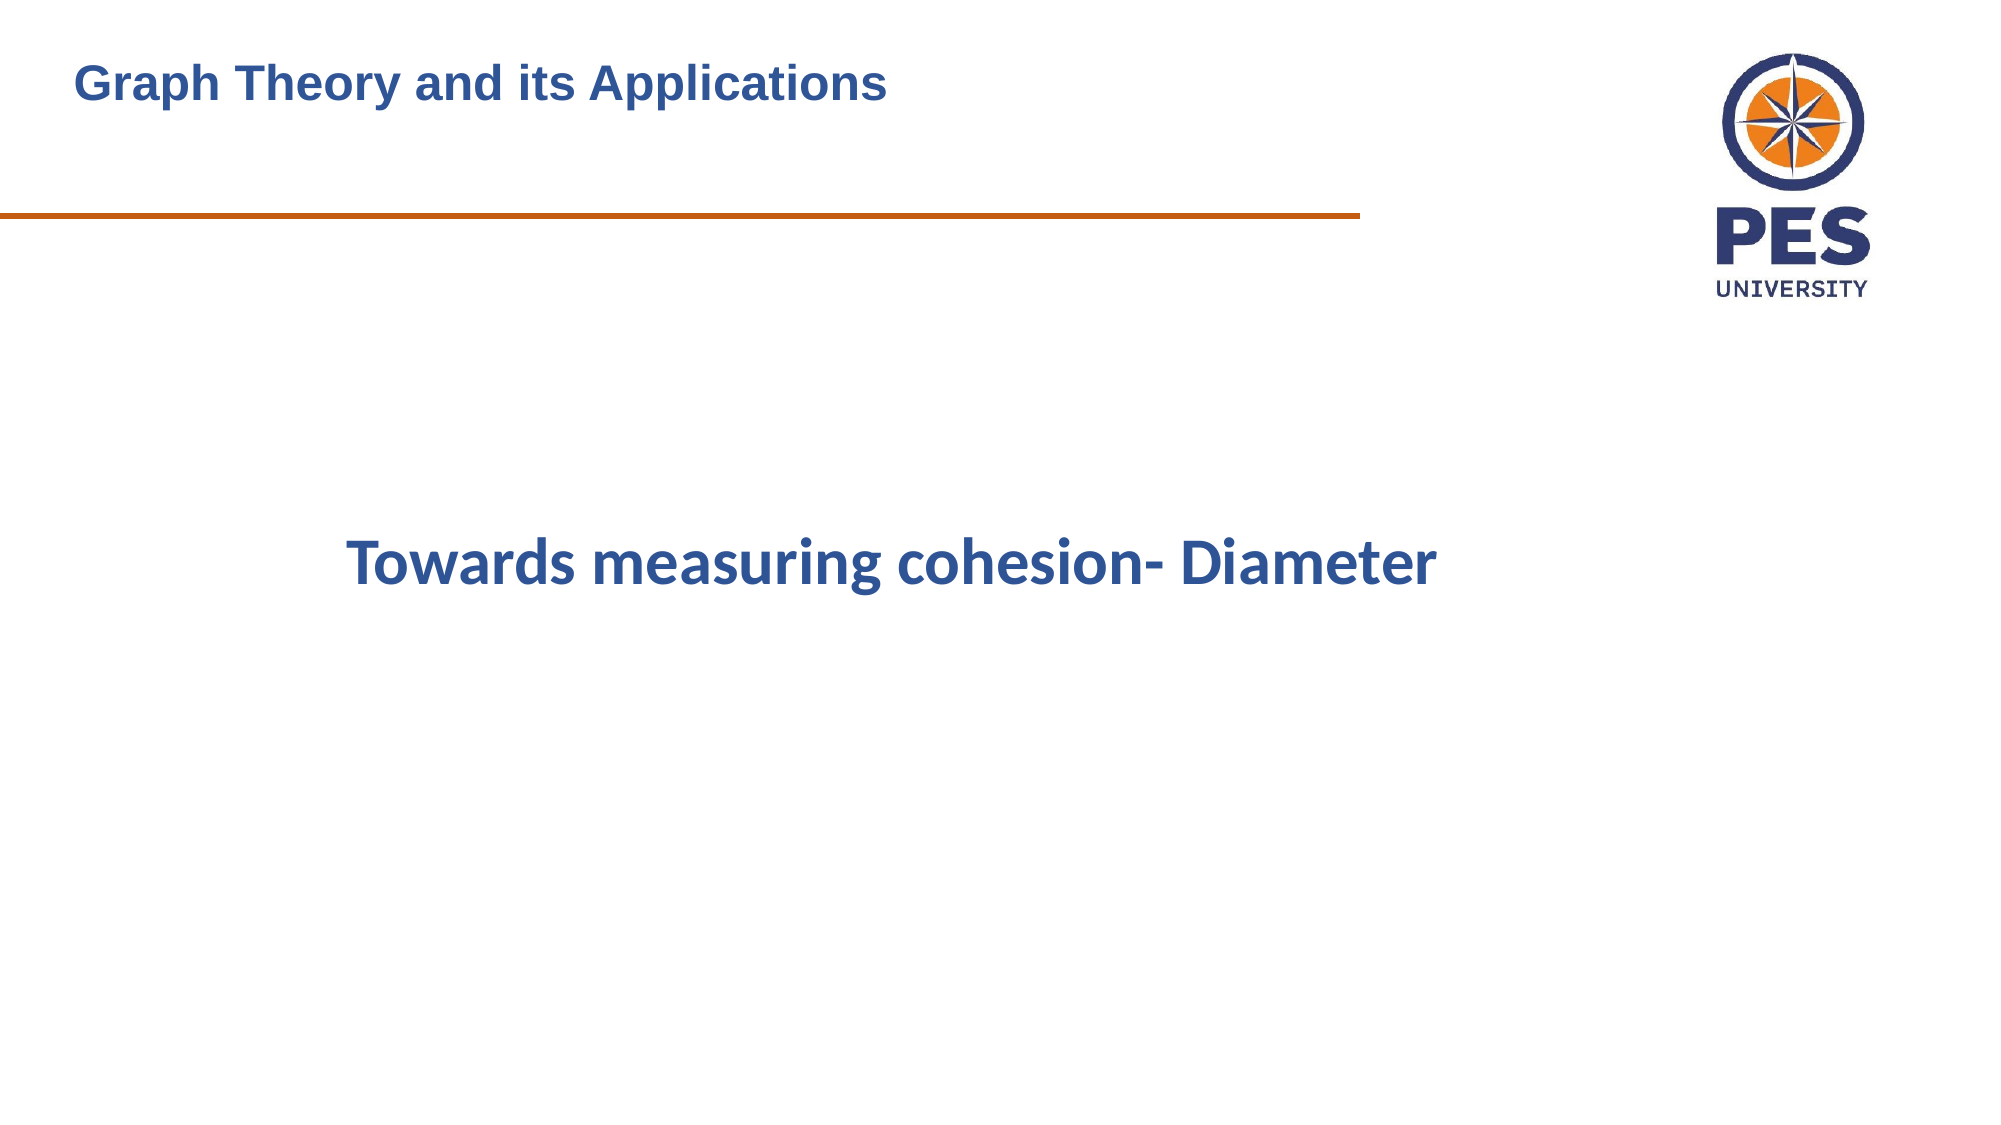

Graph Theory and its Applications

Towards measuring cohesion- Diameter